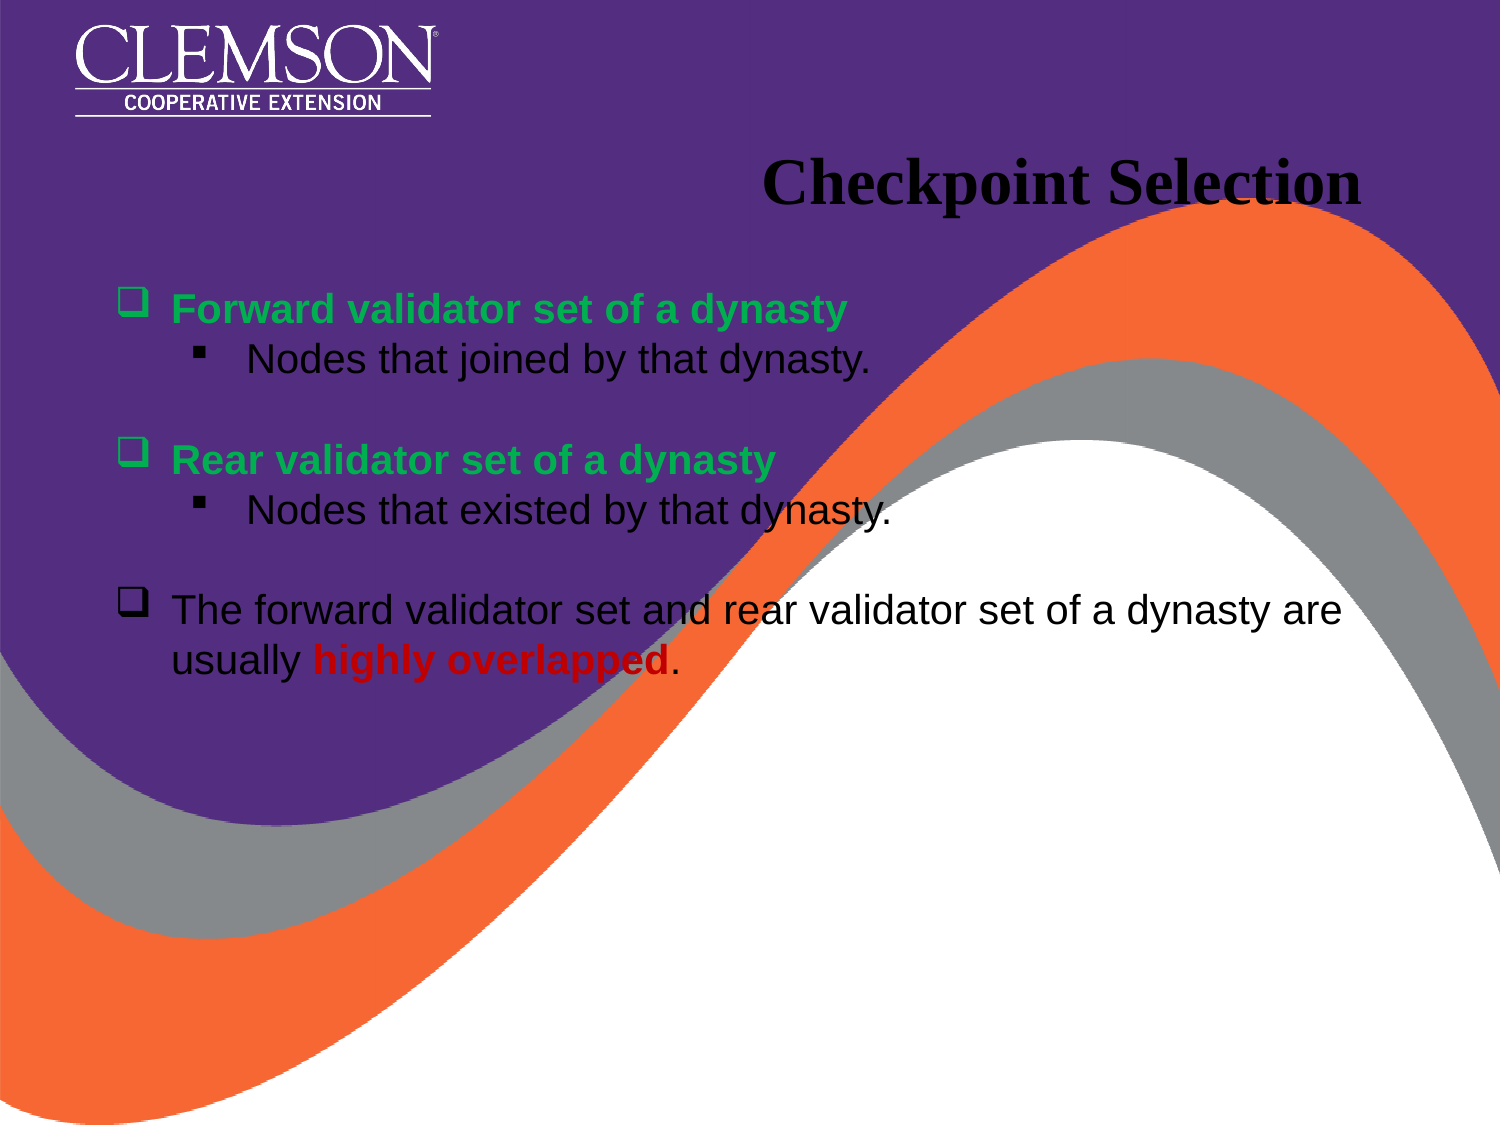

# Checkpoint Selection

Forward validator set of a dynasty
Nodes that joined by that dynasty.

Rear validator set of a dynasty
Nodes that existed by that dynasty.

The forward validator set and rear validator set of a dynasty are usually highly overlapped.